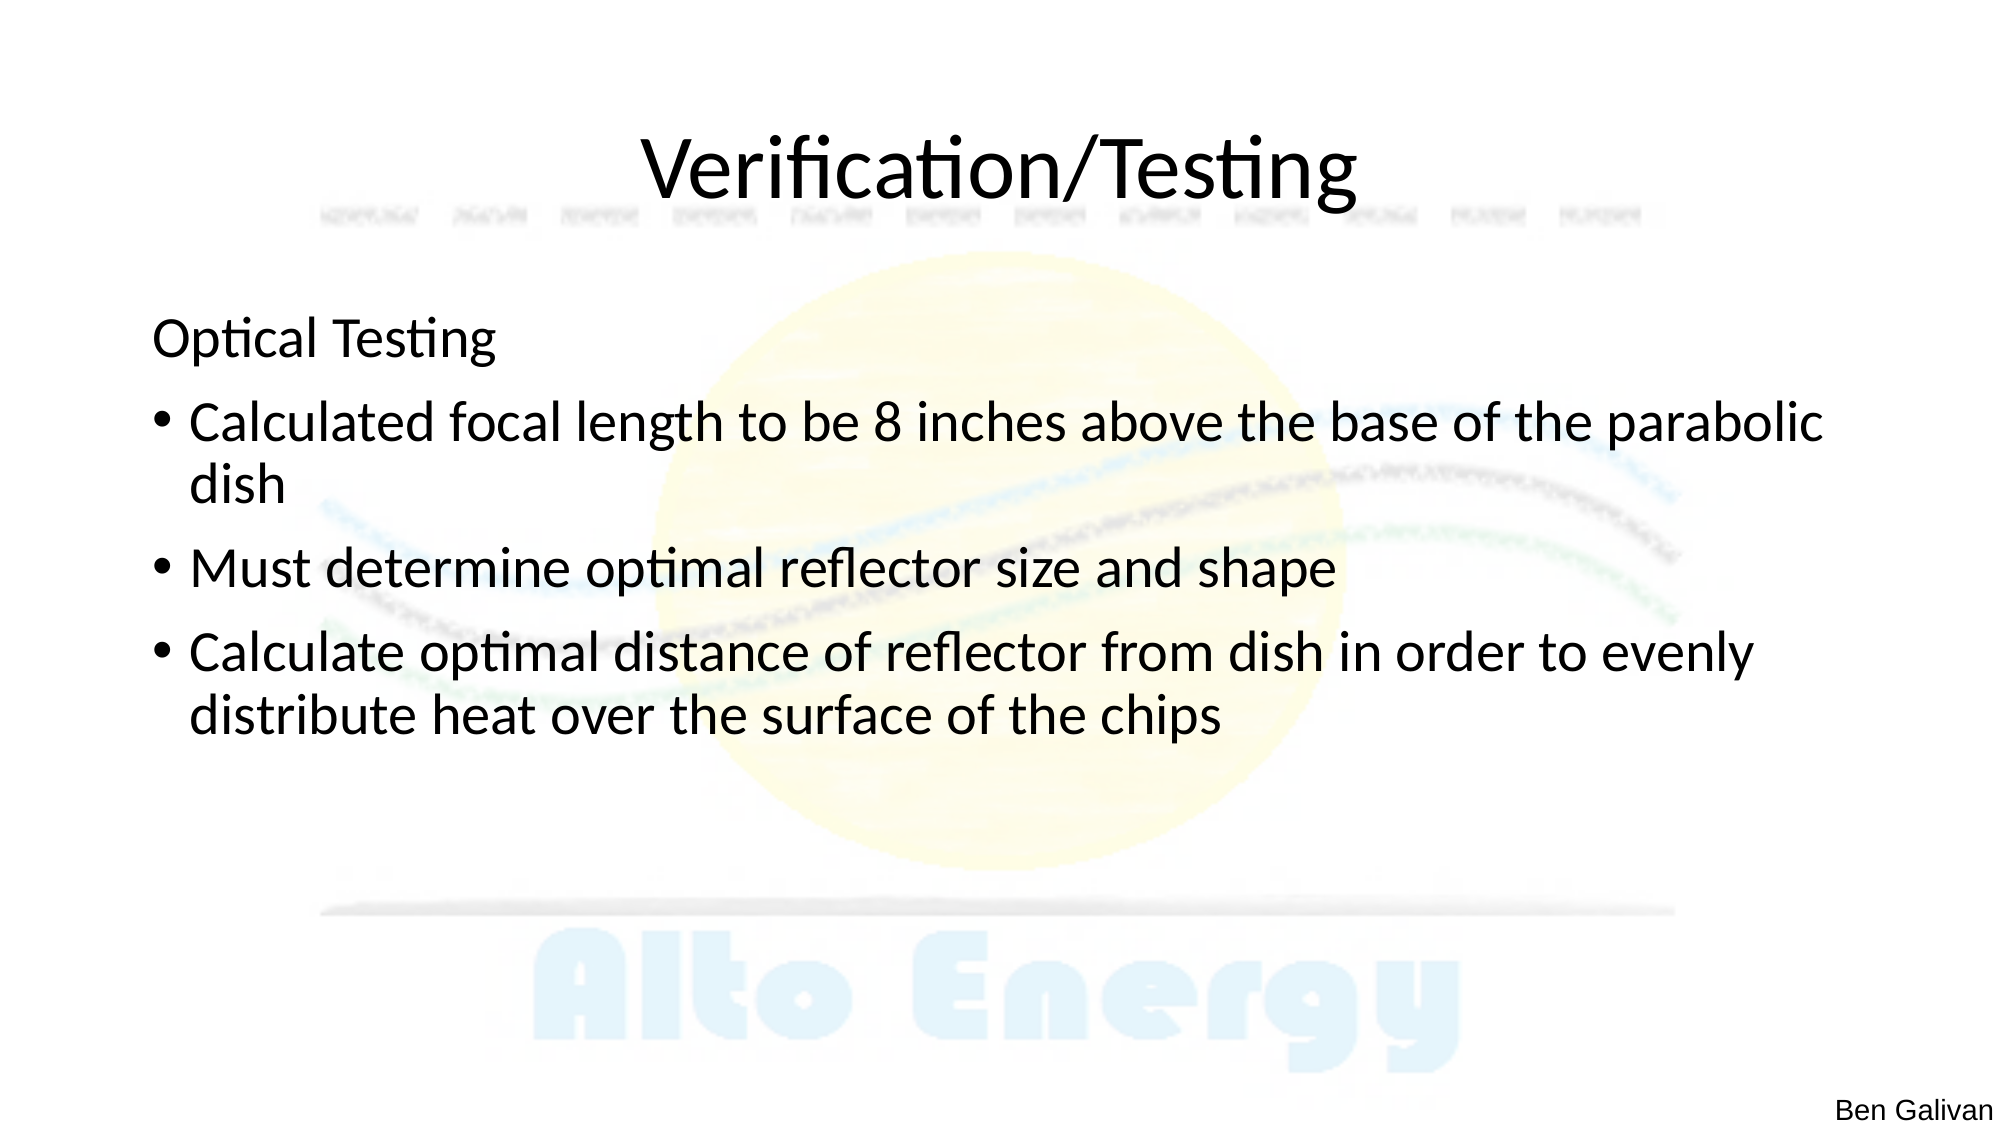

# Verification/Testing
Optical Testing
Calculated focal length to be 8 inches above the base of the parabolic dish
Must determine optimal reflector size and shape
Calculate optimal distance of reflector from dish in order to evenly distribute heat over the surface of the chips
Ben Galivan